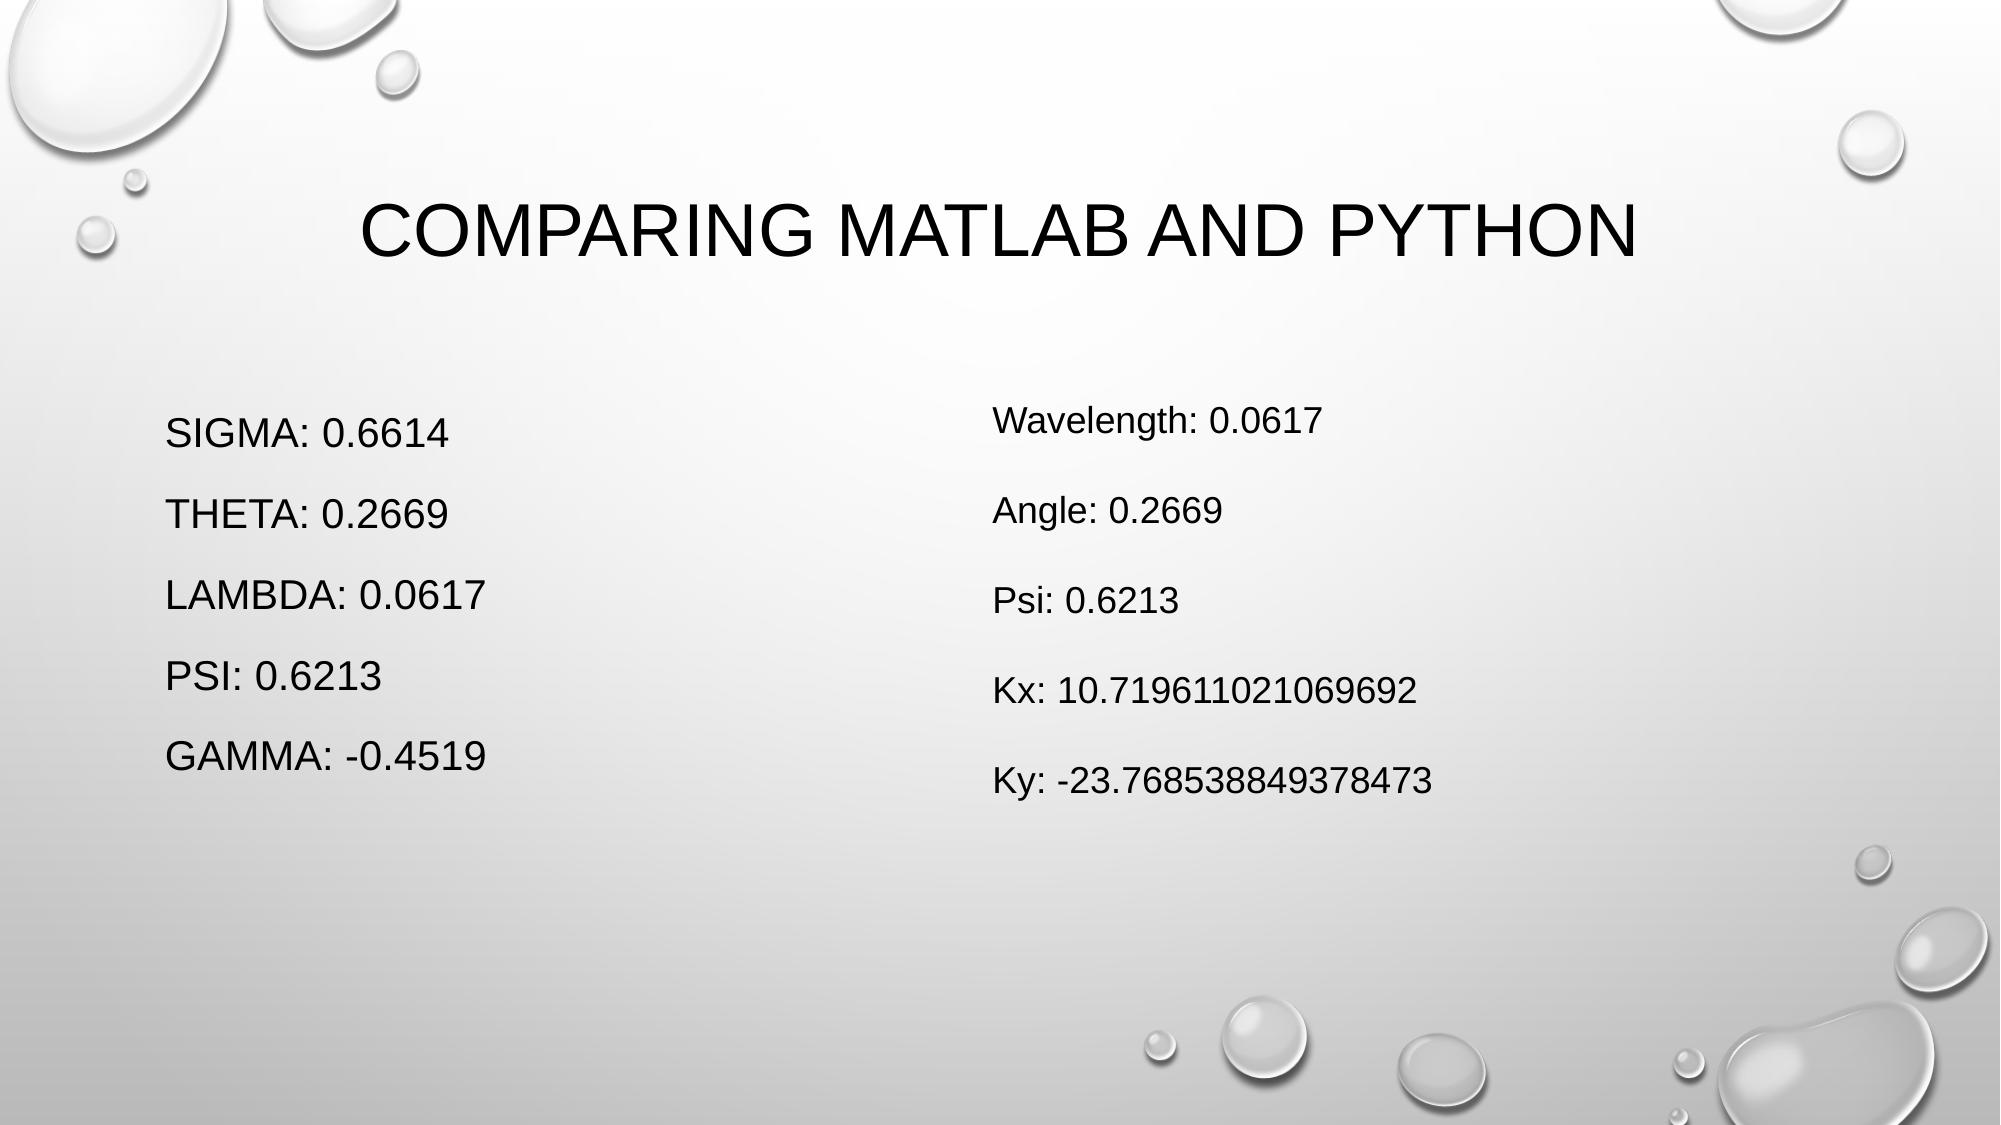

# Comparing MATLAB and Python
Sigma: 0.6614
Theta: 0.2669
Lambda: 0.0617
Psi: 0.6213
Gamma: -0.4519

Wavelength: 0.0617

Angle: 0.2669

Psi: 0.6213

Kx: 10.719611021069692

Ky: -23.768538849378473